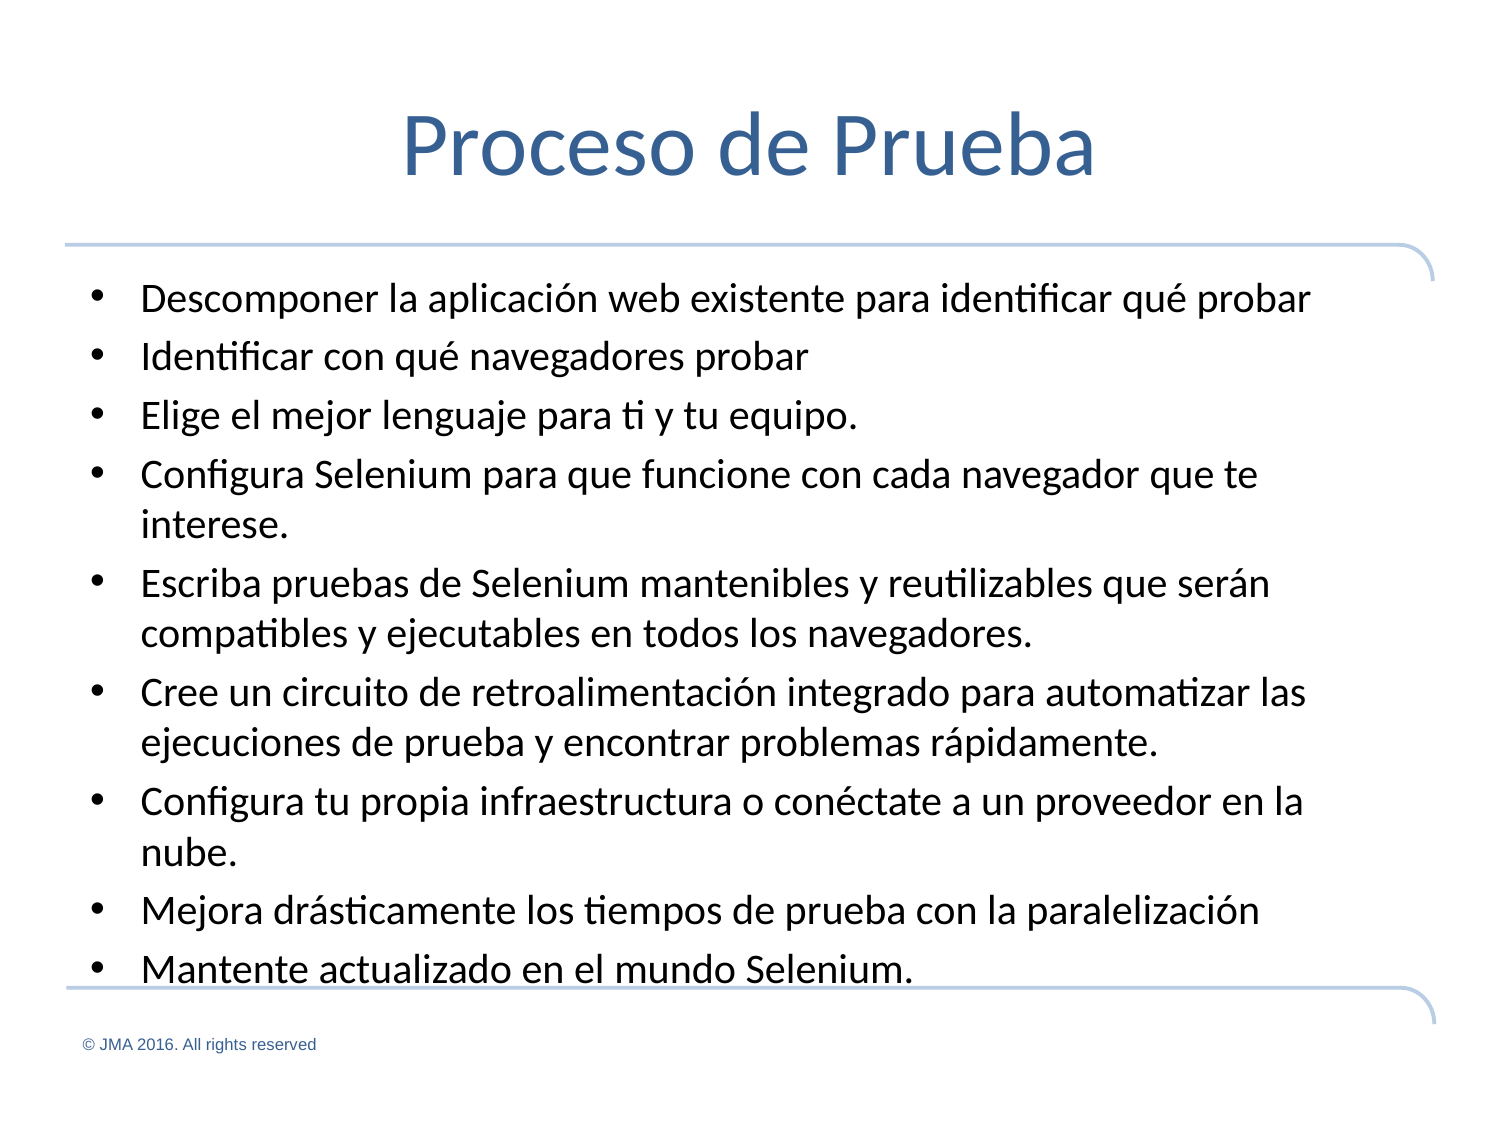

# Proceso de Prueba
Descomponer la aplicación web existente para identificar qué probar
Identificar con qué navegadores probar
Elige el mejor lenguaje para ti y tu equipo.
Configura Selenium para que funcione con cada navegador que te interese.
Escriba pruebas de Selenium mantenibles y reutilizables que serán compatibles y ejecutables en todos los navegadores.
Cree un circuito de retroalimentación integrado para automatizar las ejecuciones de prueba y encontrar problemas rápidamente.
Configura tu propia infraestructura o conéctate a un proveedor en la nube.
Mejora drásticamente los tiempos de prueba con la paralelización
Mantente actualizado en el mundo Selenium.